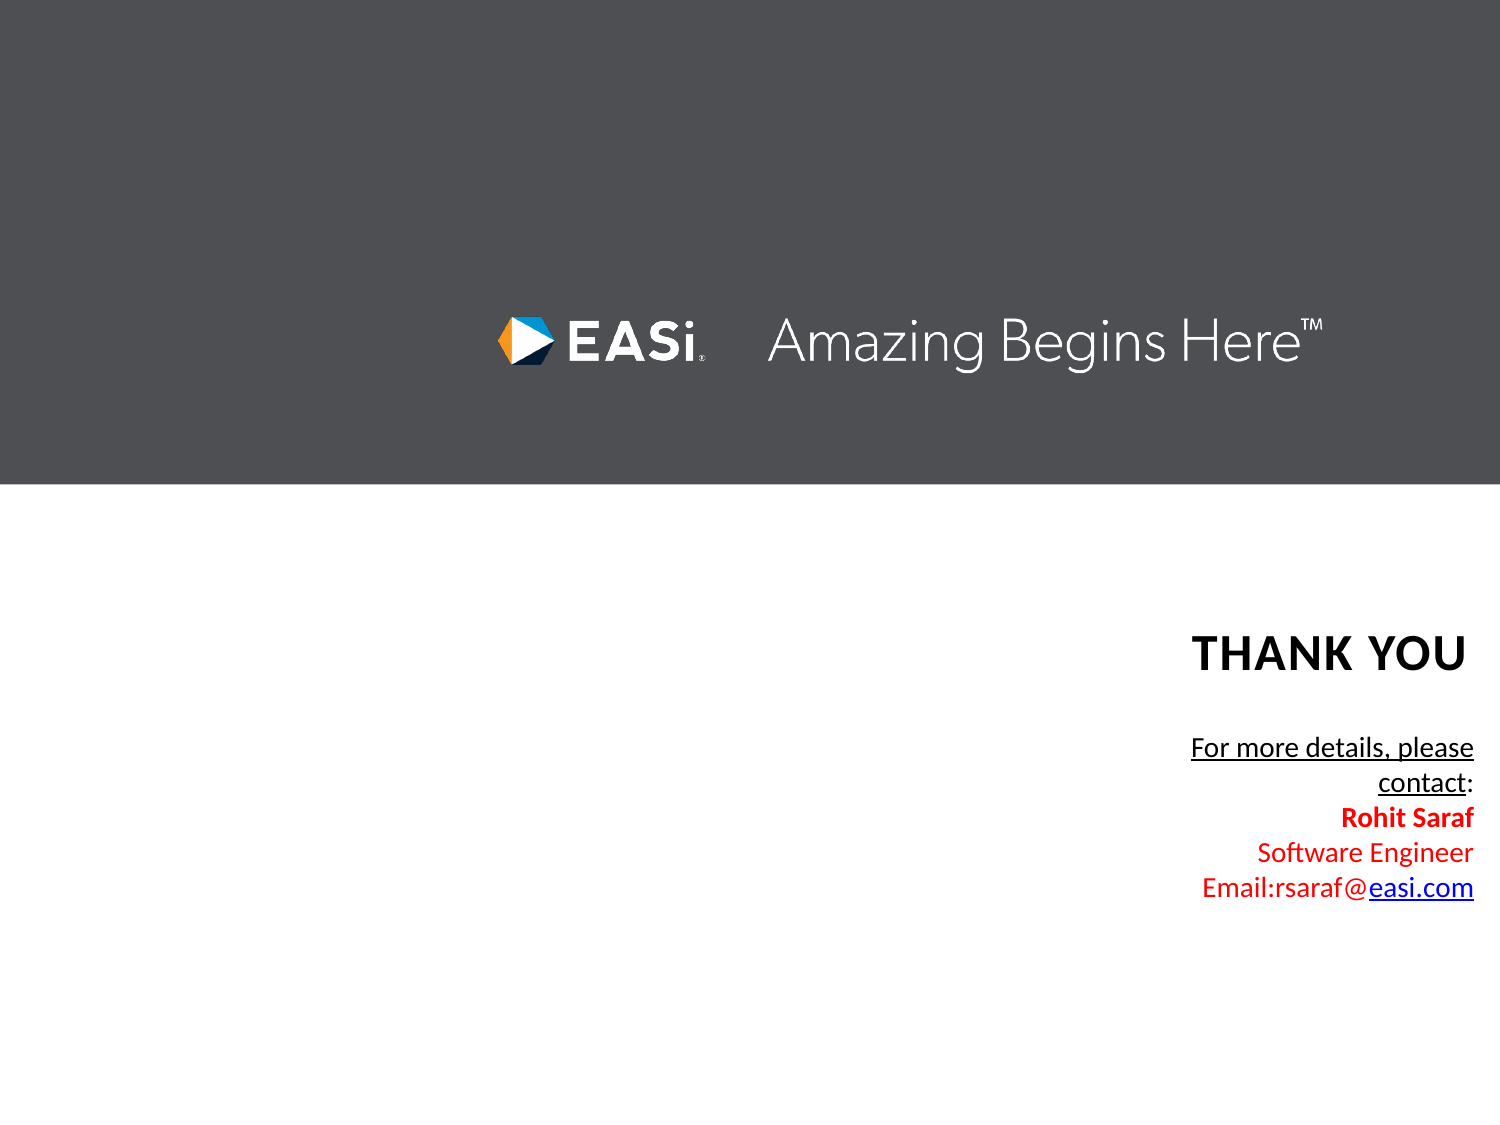

# Thank you
For more details, please contact:
Rohit Saraf
Software Engineer
Email:rsaraf@easi.com
23